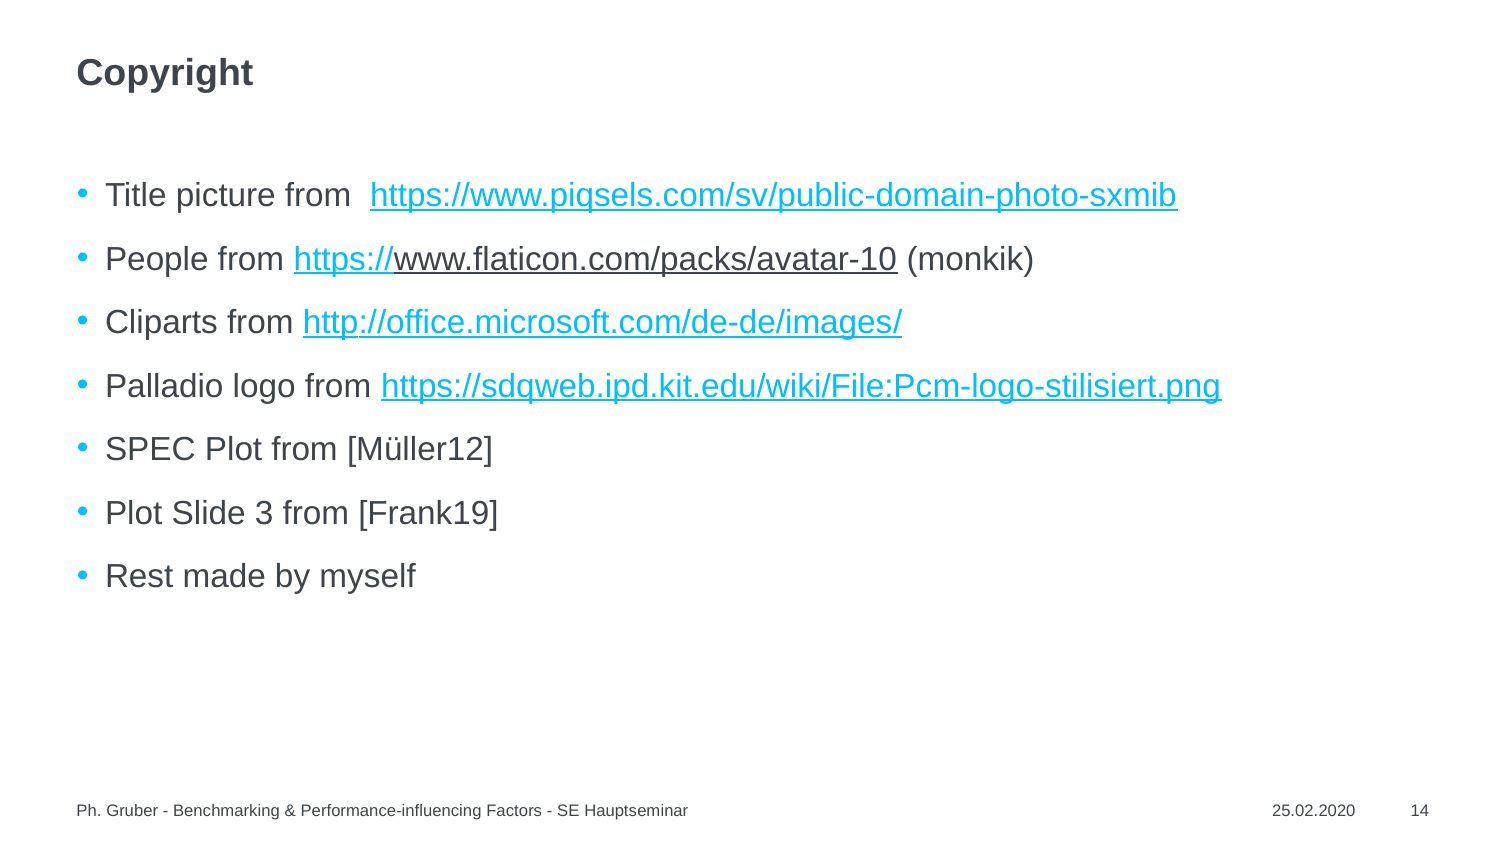

# Copyright

Title picture from  https://www.piqsels.com/sv/public-domain-photo-sxmib
People from https://www.flaticon.com/packs/avatar-10 (monkik)
Cliparts from http://office.microsoft.com/de-de/images/
Palladio logo from https://sdqweb.ipd.kit.edu/wiki/File:Pcm-logo-stilisiert.png
SPEC Plot from [Müller12]
Plot Slide 3 from [Frank19]
Rest made by myself

Ph. Gruber - Benchmarking & Performance-influencing Factors - SE Hauptseminar
25.02.2020
14